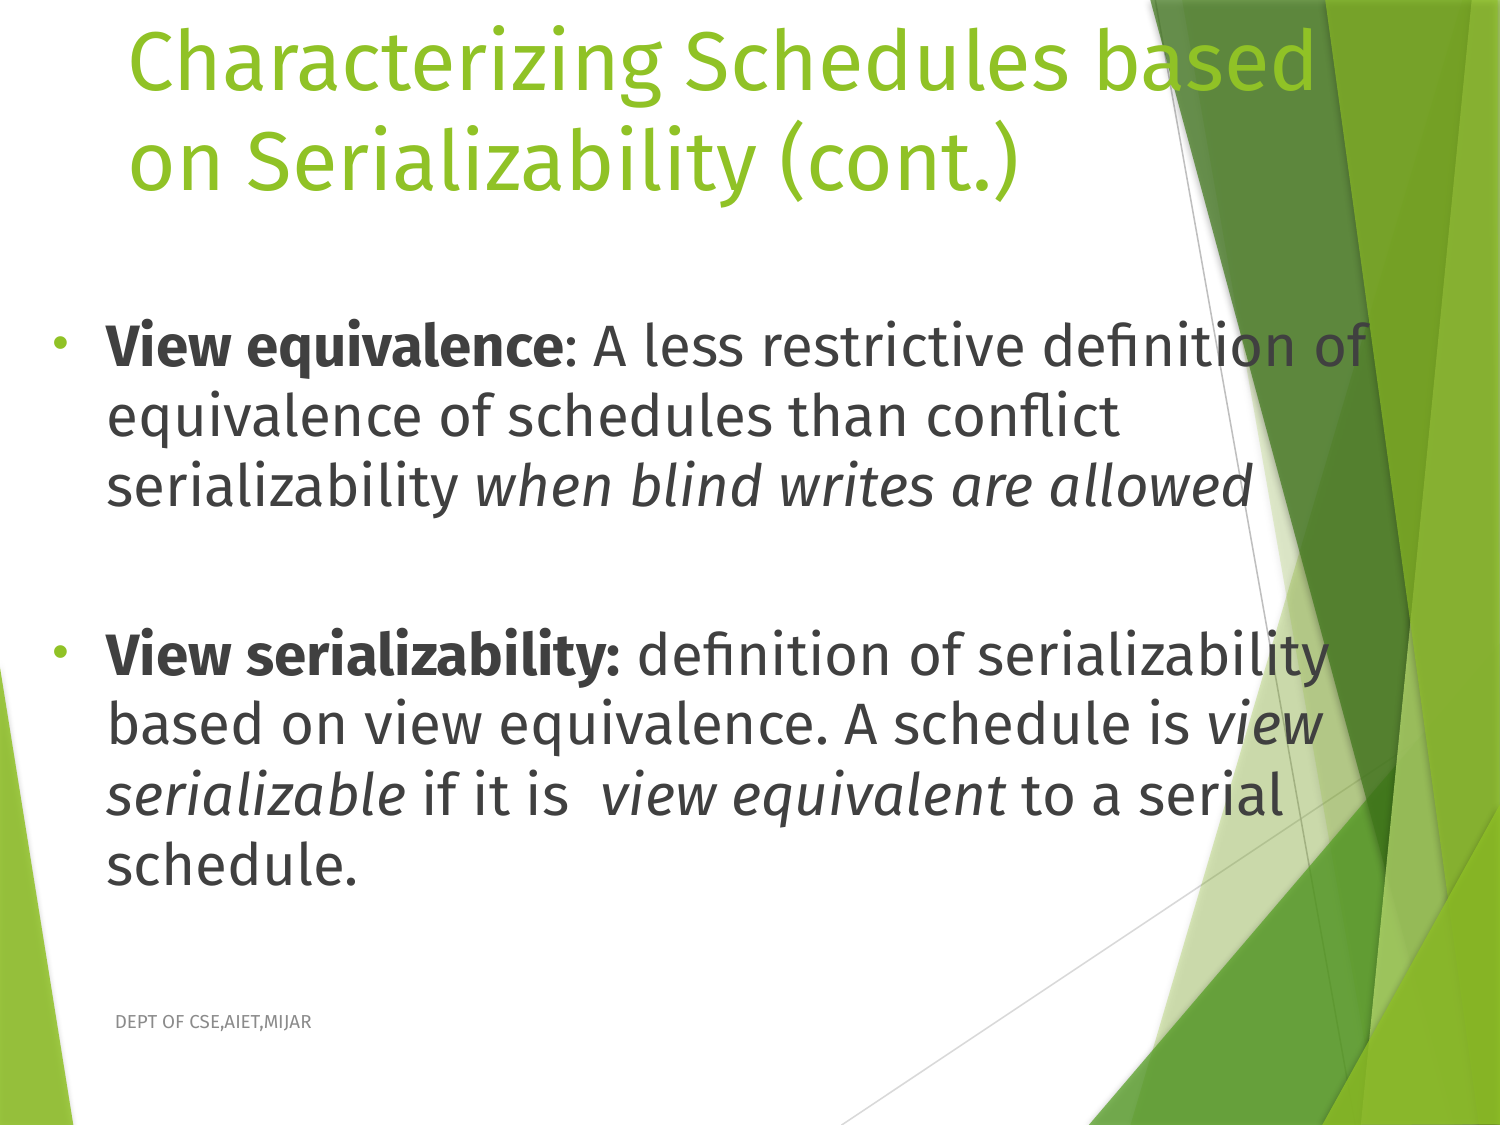

# Characterizing Schedules based on Serializability (cont.)
View equivalence: A less restrictive definition of equivalence of schedules than conflict serializability when blind writes are allowed

View serializability: definition of serializability based on view equivalence. A schedule is view serializable if it is  view equivalent to a serial schedule.
DEPT OF CSE,AIET,MIJAR